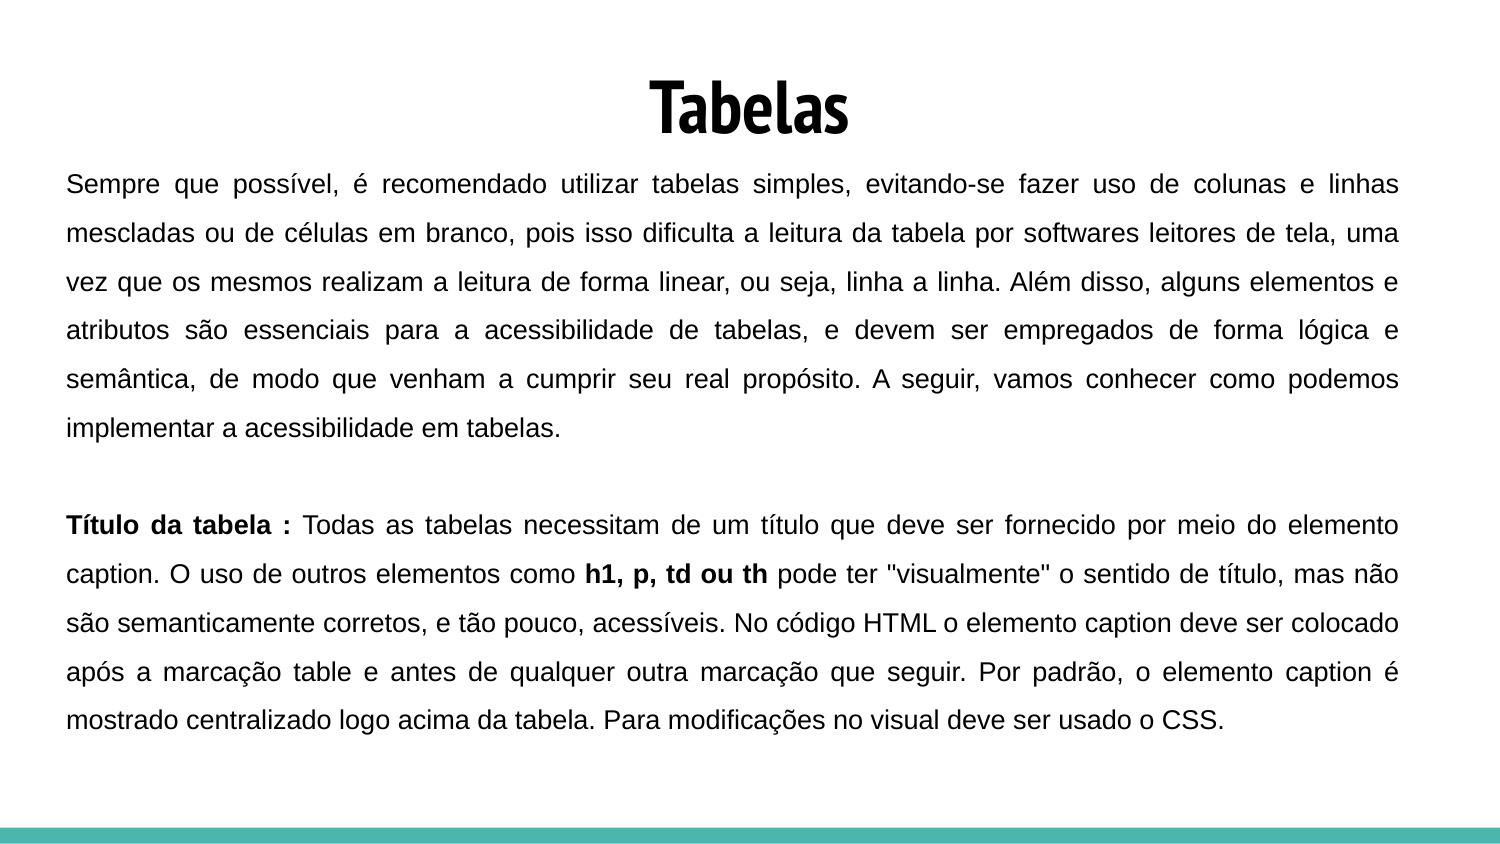

# Tabelas
Sempre que possível, é recomendado utilizar tabelas simples, evitando-se fazer uso de colunas e linhas mescladas ou de células em branco, pois isso dificulta a leitura da tabela por softwares leitores de tela, uma vez que os mesmos realizam a leitura de forma linear, ou seja, linha a linha. Além disso, alguns elementos e atributos são essenciais para a acessibilidade de tabelas, e devem ser empregados de forma lógica e semântica, de modo que venham a cumprir seu real propósito. A seguir, vamos conhecer como podemos implementar a acessibilidade em tabelas.

Título da tabela : Todas as tabelas necessitam de um título que deve ser fornecido por meio do elemento caption. O uso de outros elementos como h1, p, td ou th pode ter "visualmente" o sentido de título, mas não são semanticamente corretos, e tão pouco, acessíveis. No código HTML o elemento caption deve ser colocado após a marcação table e antes de qualquer outra marcação que seguir. Por padrão, o elemento caption é mostrado centralizado logo acima da tabela. Para modificações no visual deve ser usado o CSS.